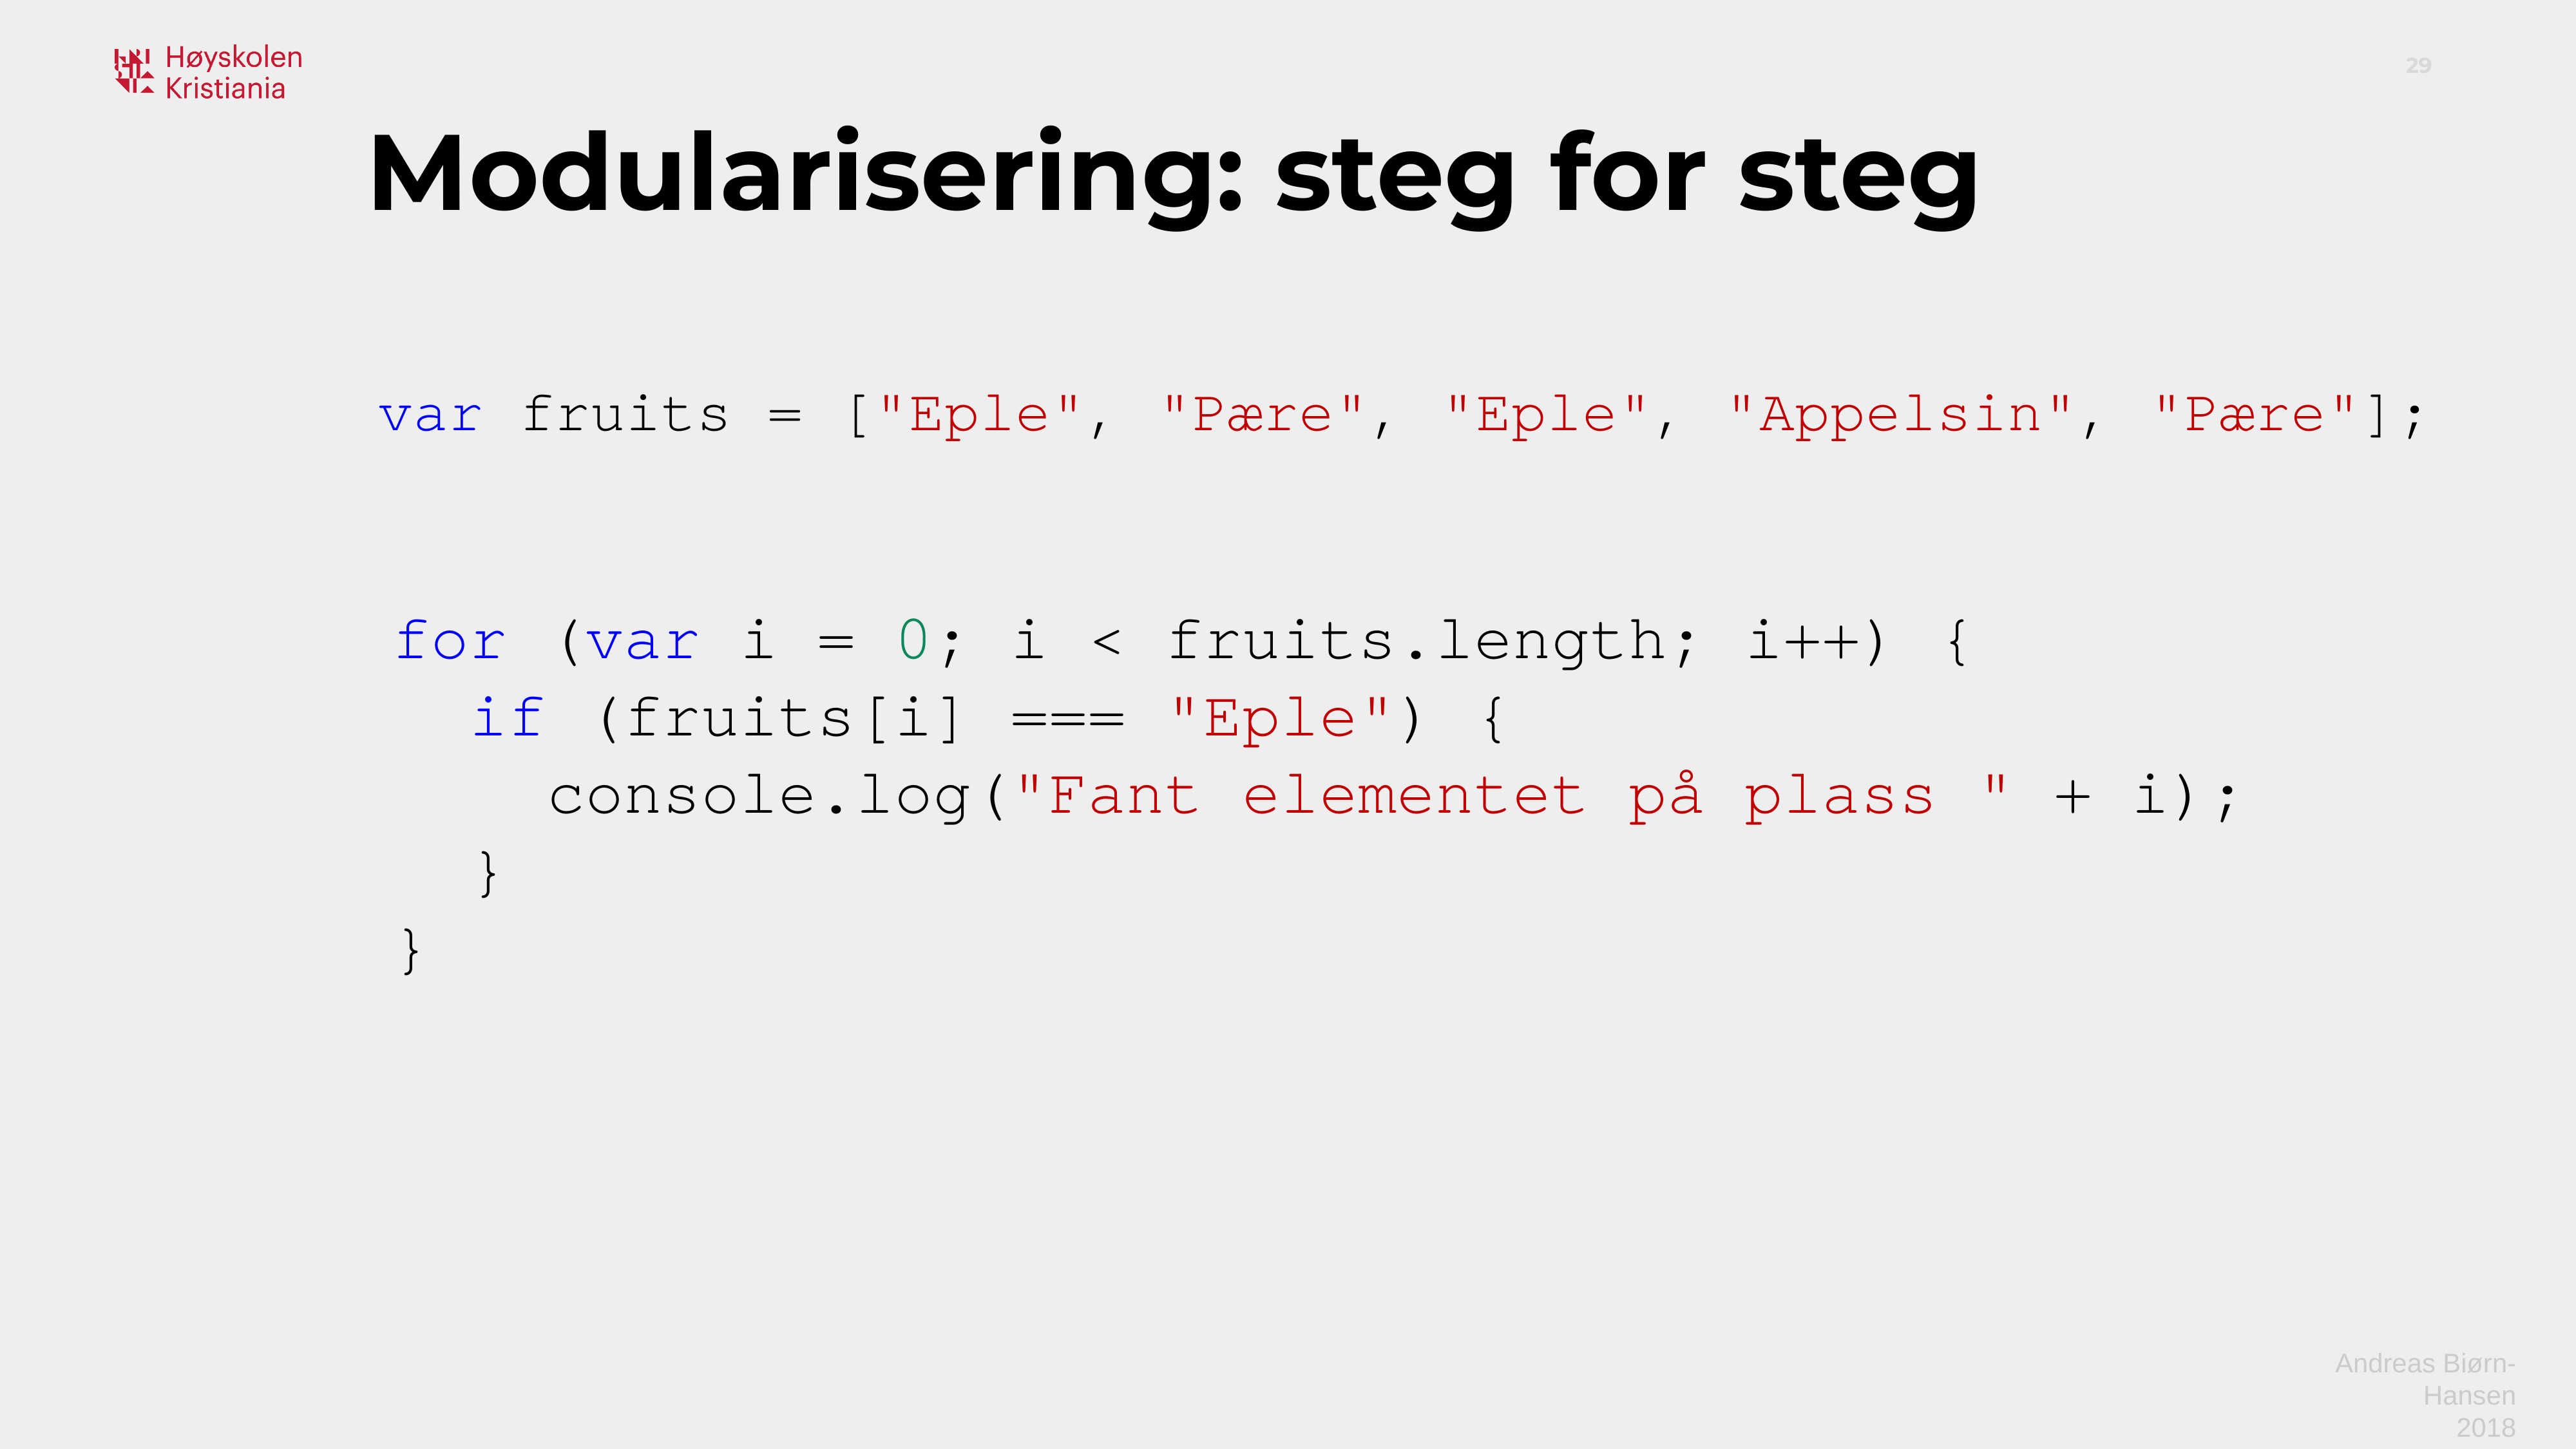

Modularisering: steg for steg
var fruits = ["Eple", "Pære", "Eple", "Appelsin", "Pære"];
for (var i = 0; i < fruits.length; i++) {
  if (fruits[i] === "Eple") {
    console.log("Fant elementet på plass " + i);
  }
}